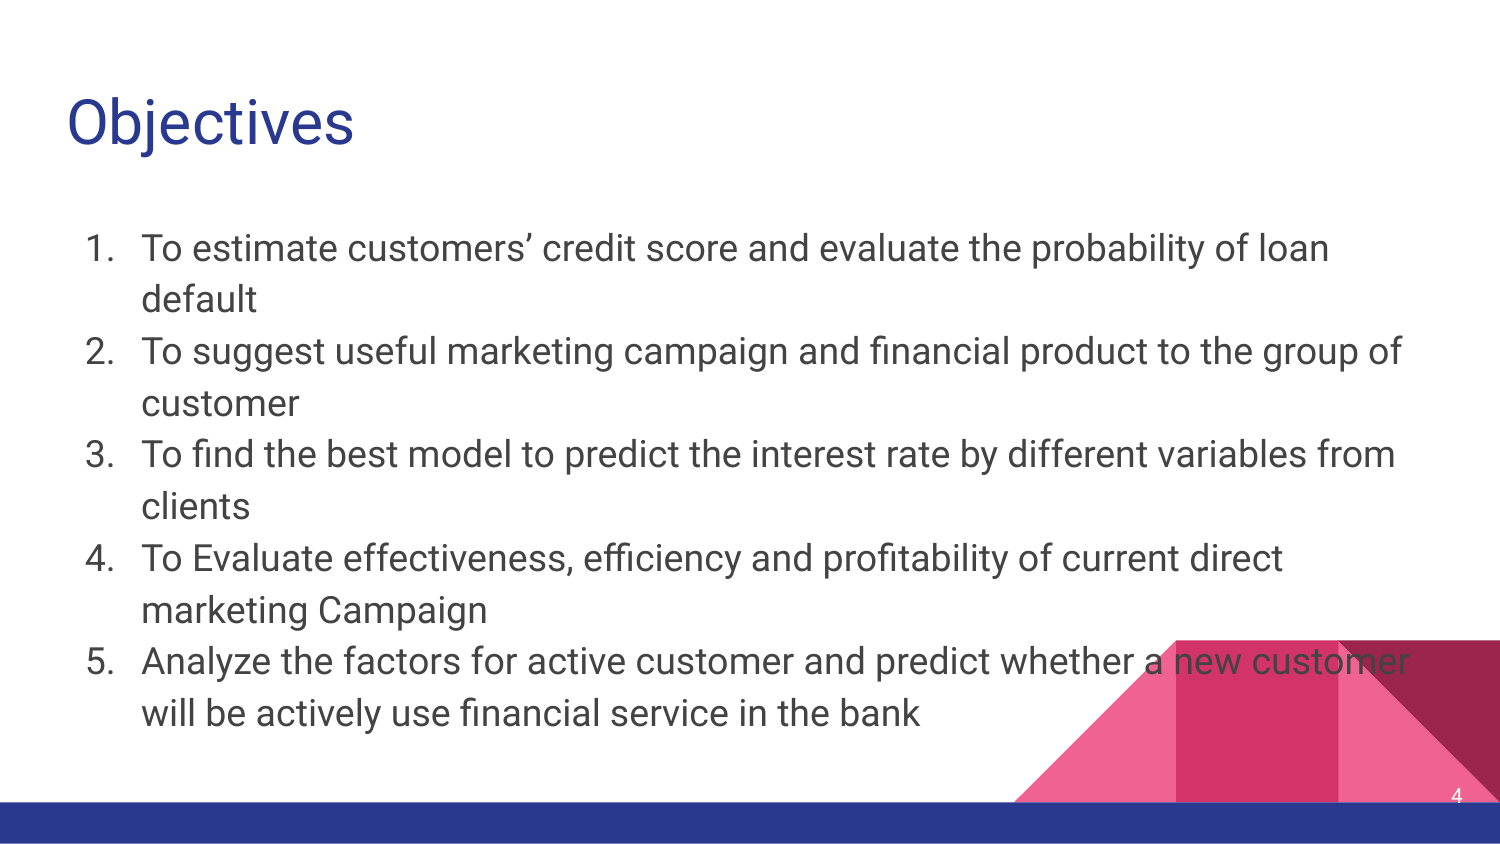

# Objectives
To estimate customers’ credit score and evaluate the probability of loan default
To suggest useful marketing campaign and financial product to the group of customer
To find the best model to predict the interest rate by different variables from clients
To Evaluate effectiveness, efficiency and profitability of current direct marketing Campaign
Analyze the factors for active customer and predict whether a new customer will be actively use financial service in the bank

4